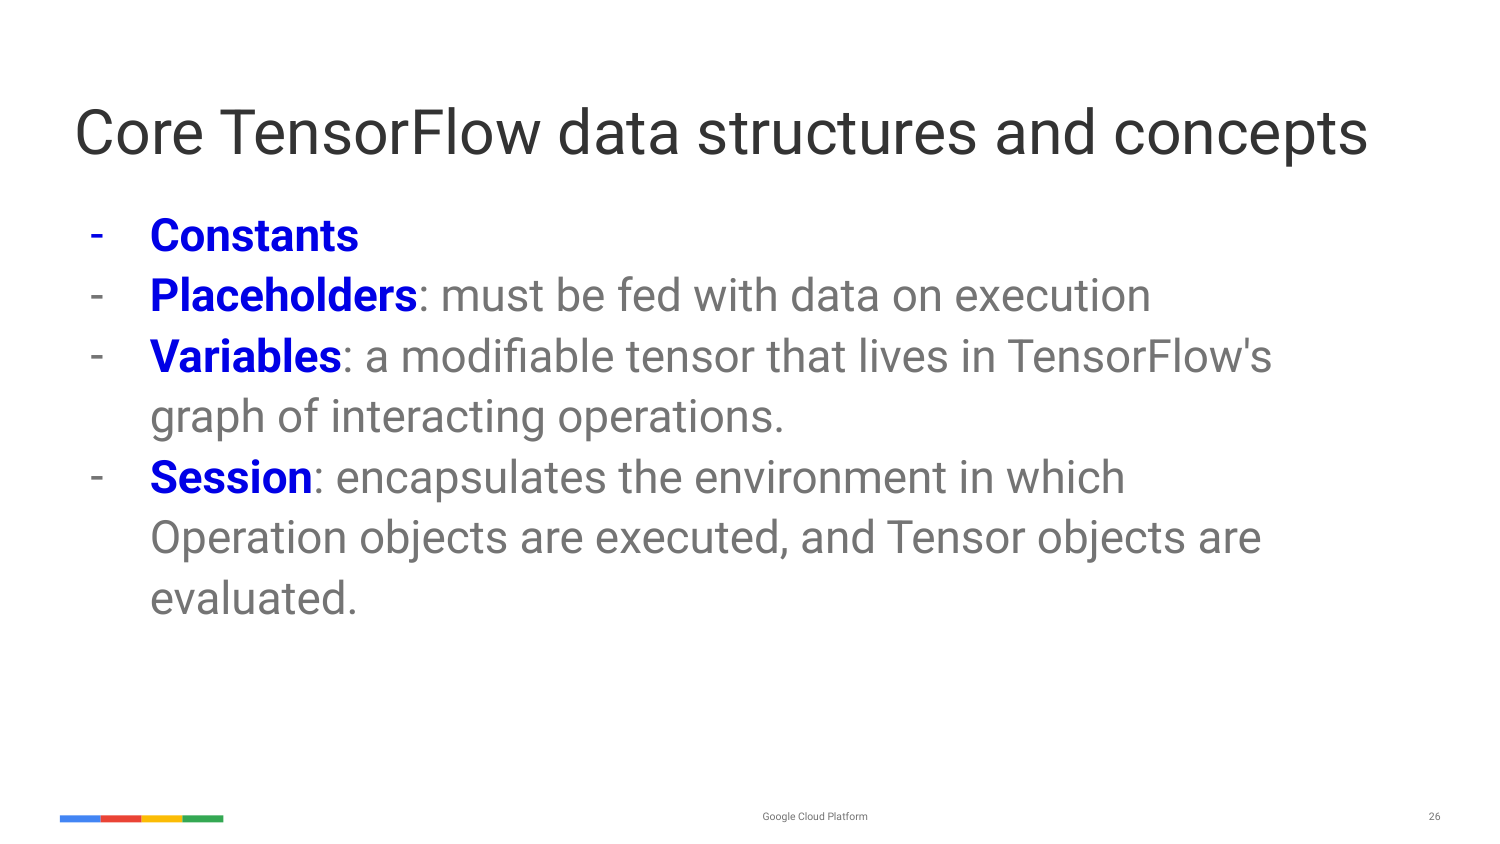

# Core TensorFlow data structures and concepts

Constants
Placeholders: must be fed with data on execution
Variables: a modifiable tensor that lives in TensorFlow's graph of interacting operations.
Session: encapsulates the environment in which Operation objects are executed, and Tensor objects are evaluated.